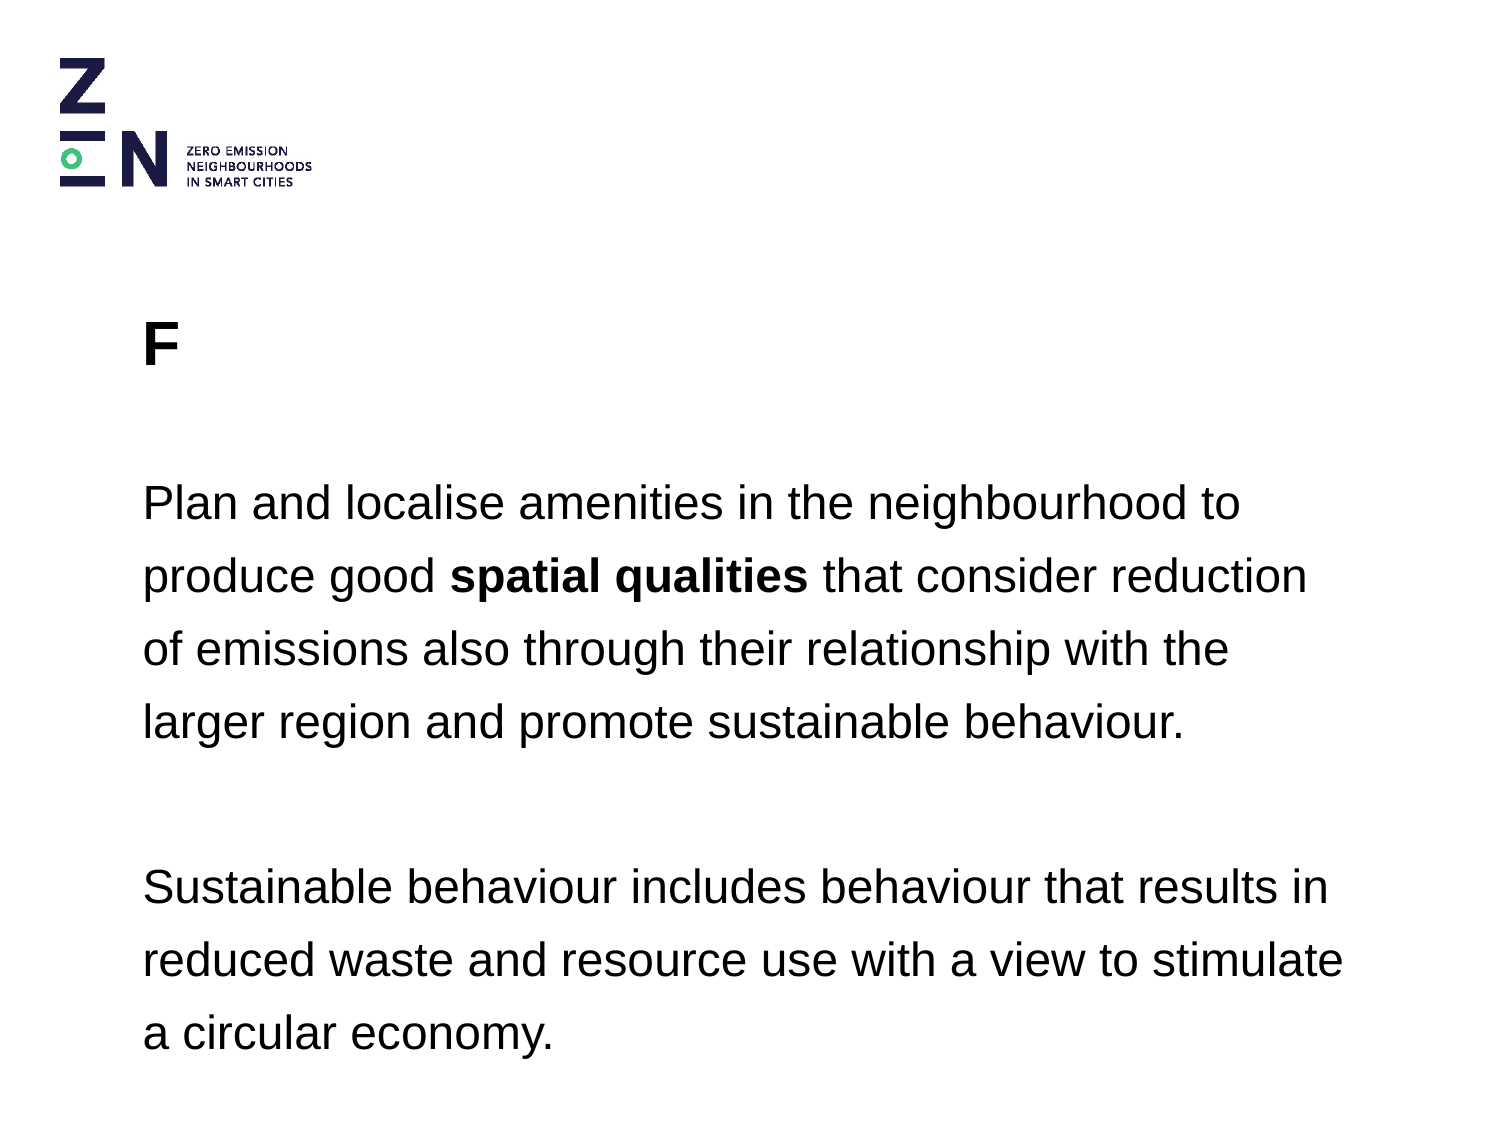

# F
Plan and localise amenities in the neighbourhood to produce good spatial qualities that consider reduction of emissions also through their relationship with the larger region and promote sustainable behaviour.

Sustainable behaviour includes behaviour that results in reduced waste and resource use with a view to stimulate a circular economy.